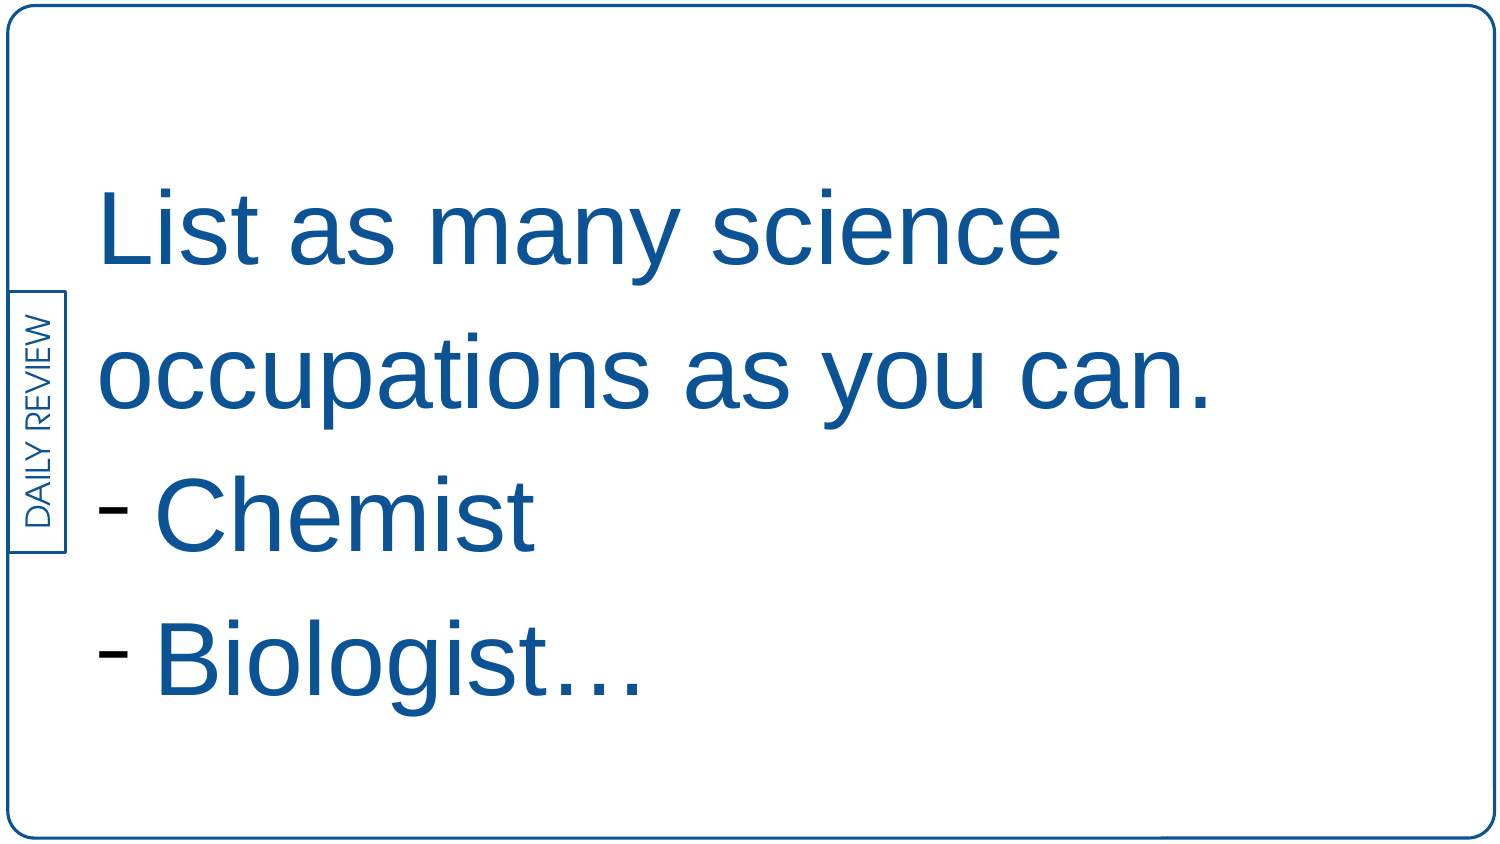

List as many science occupations as you can.
Chemist
Biologist…